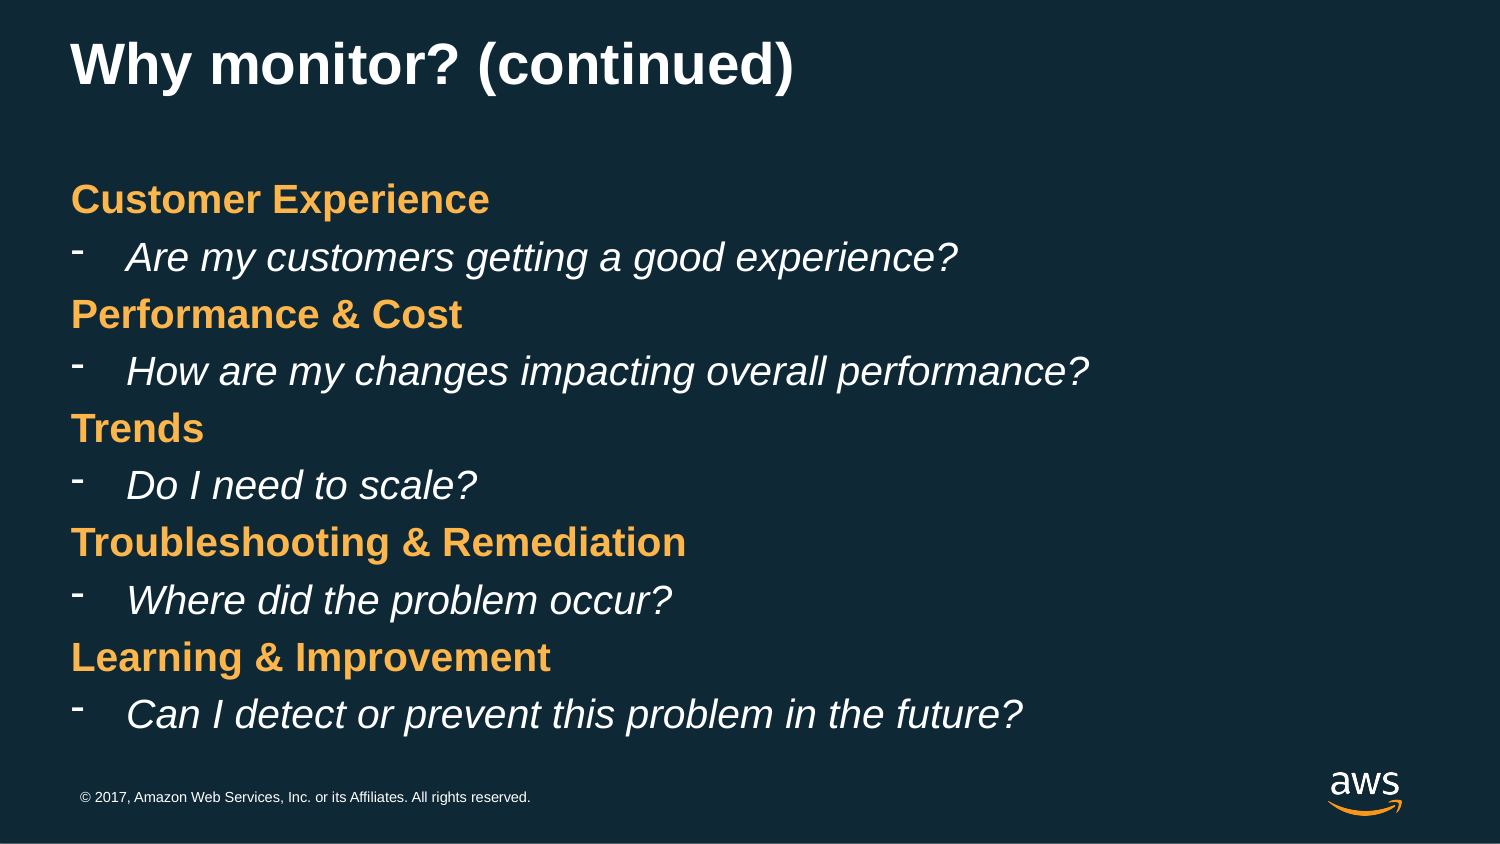

# Why monitor? (continued)
Customer Experience
Are my customers getting a good experience?
Performance & Cost
How are my changes impacting overall performance?
Trends
Do I need to scale?
Troubleshooting & Remediation
Where did the problem occur?
Learning & Improvement
Can I detect or prevent this problem in the future?